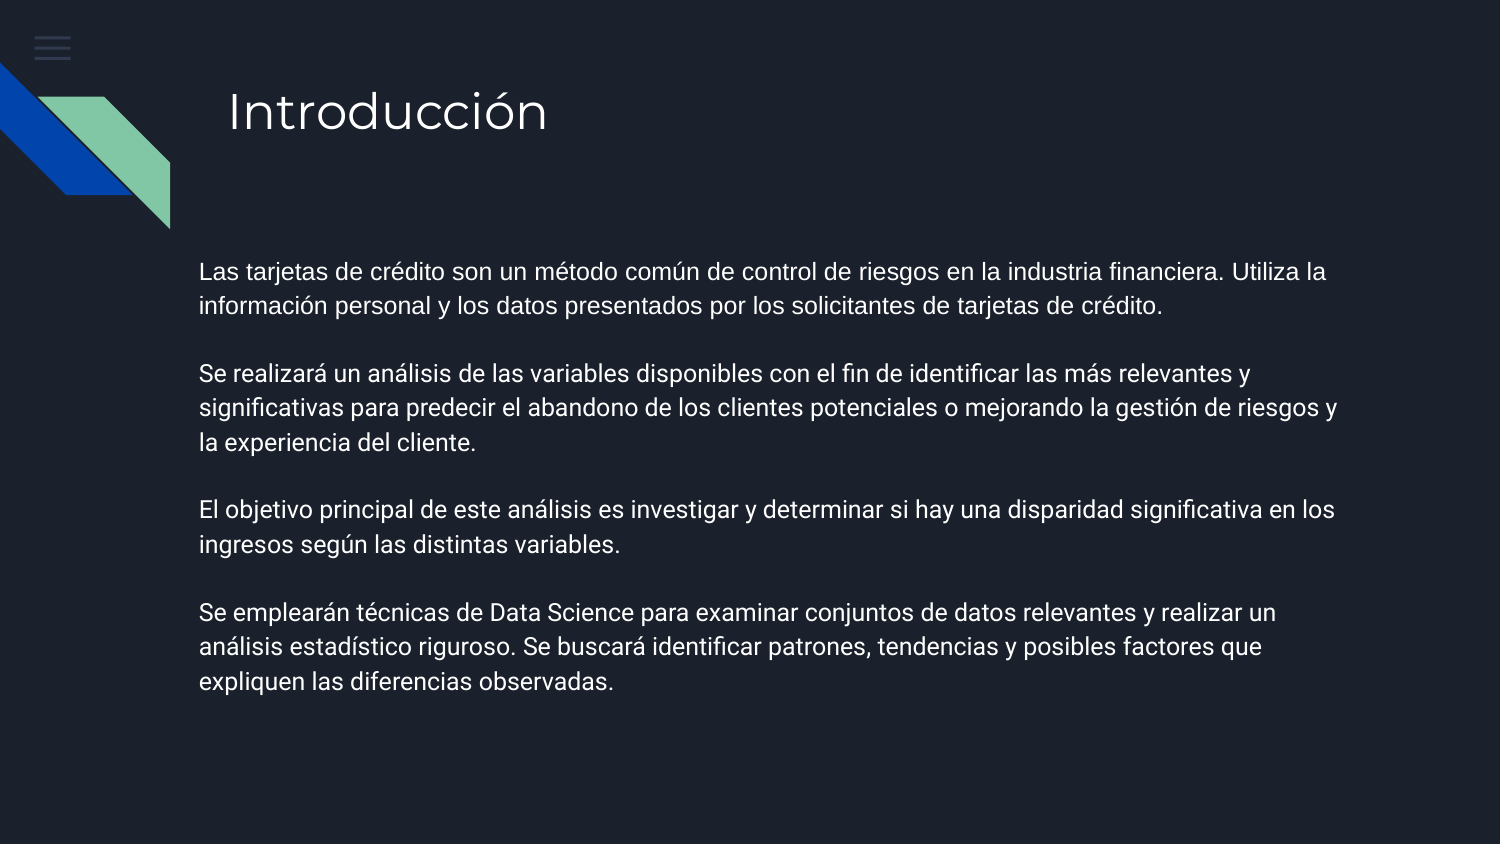

# Introducción
Las tarjetas de crédito son un método común de control de riesgos en la industria financiera. Utiliza la información personal y los datos presentados por los solicitantes de tarjetas de crédito.
Se realizará un análisis de las variables disponibles con el fin de identificar las más relevantes y significativas para predecir el abandono de los clientes potenciales o mejorando la gestión de riesgos y la experiencia del cliente.
El objetivo principal de este análisis es investigar y determinar si hay una disparidad significativa en los ingresos según las distintas variables.
Se emplearán técnicas de Data Science para examinar conjuntos de datos relevantes y realizar un análisis estadístico riguroso. Se buscará identificar patrones, tendencias y posibles factores que expliquen las diferencias observadas.